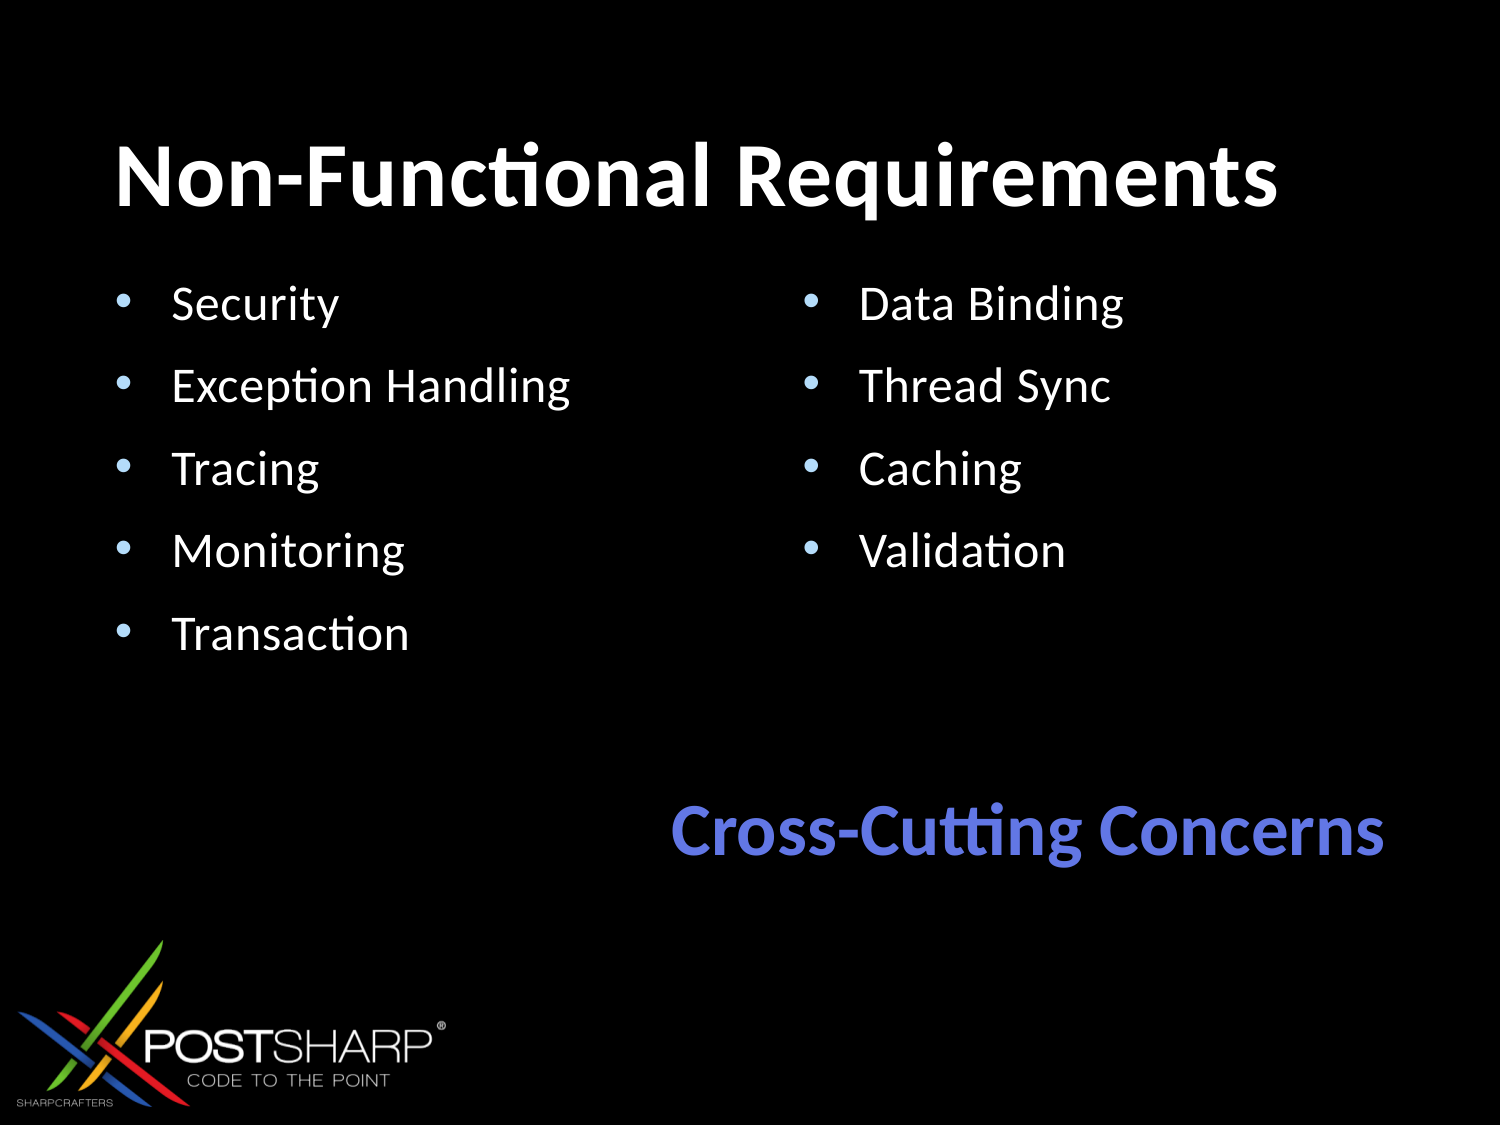

# Non-Functional Requirements
Security
Exception Handling
Tracing
Monitoring
Transaction

Data Binding
Thread Sync
Caching
Validation
Cross-Cutting Concerns